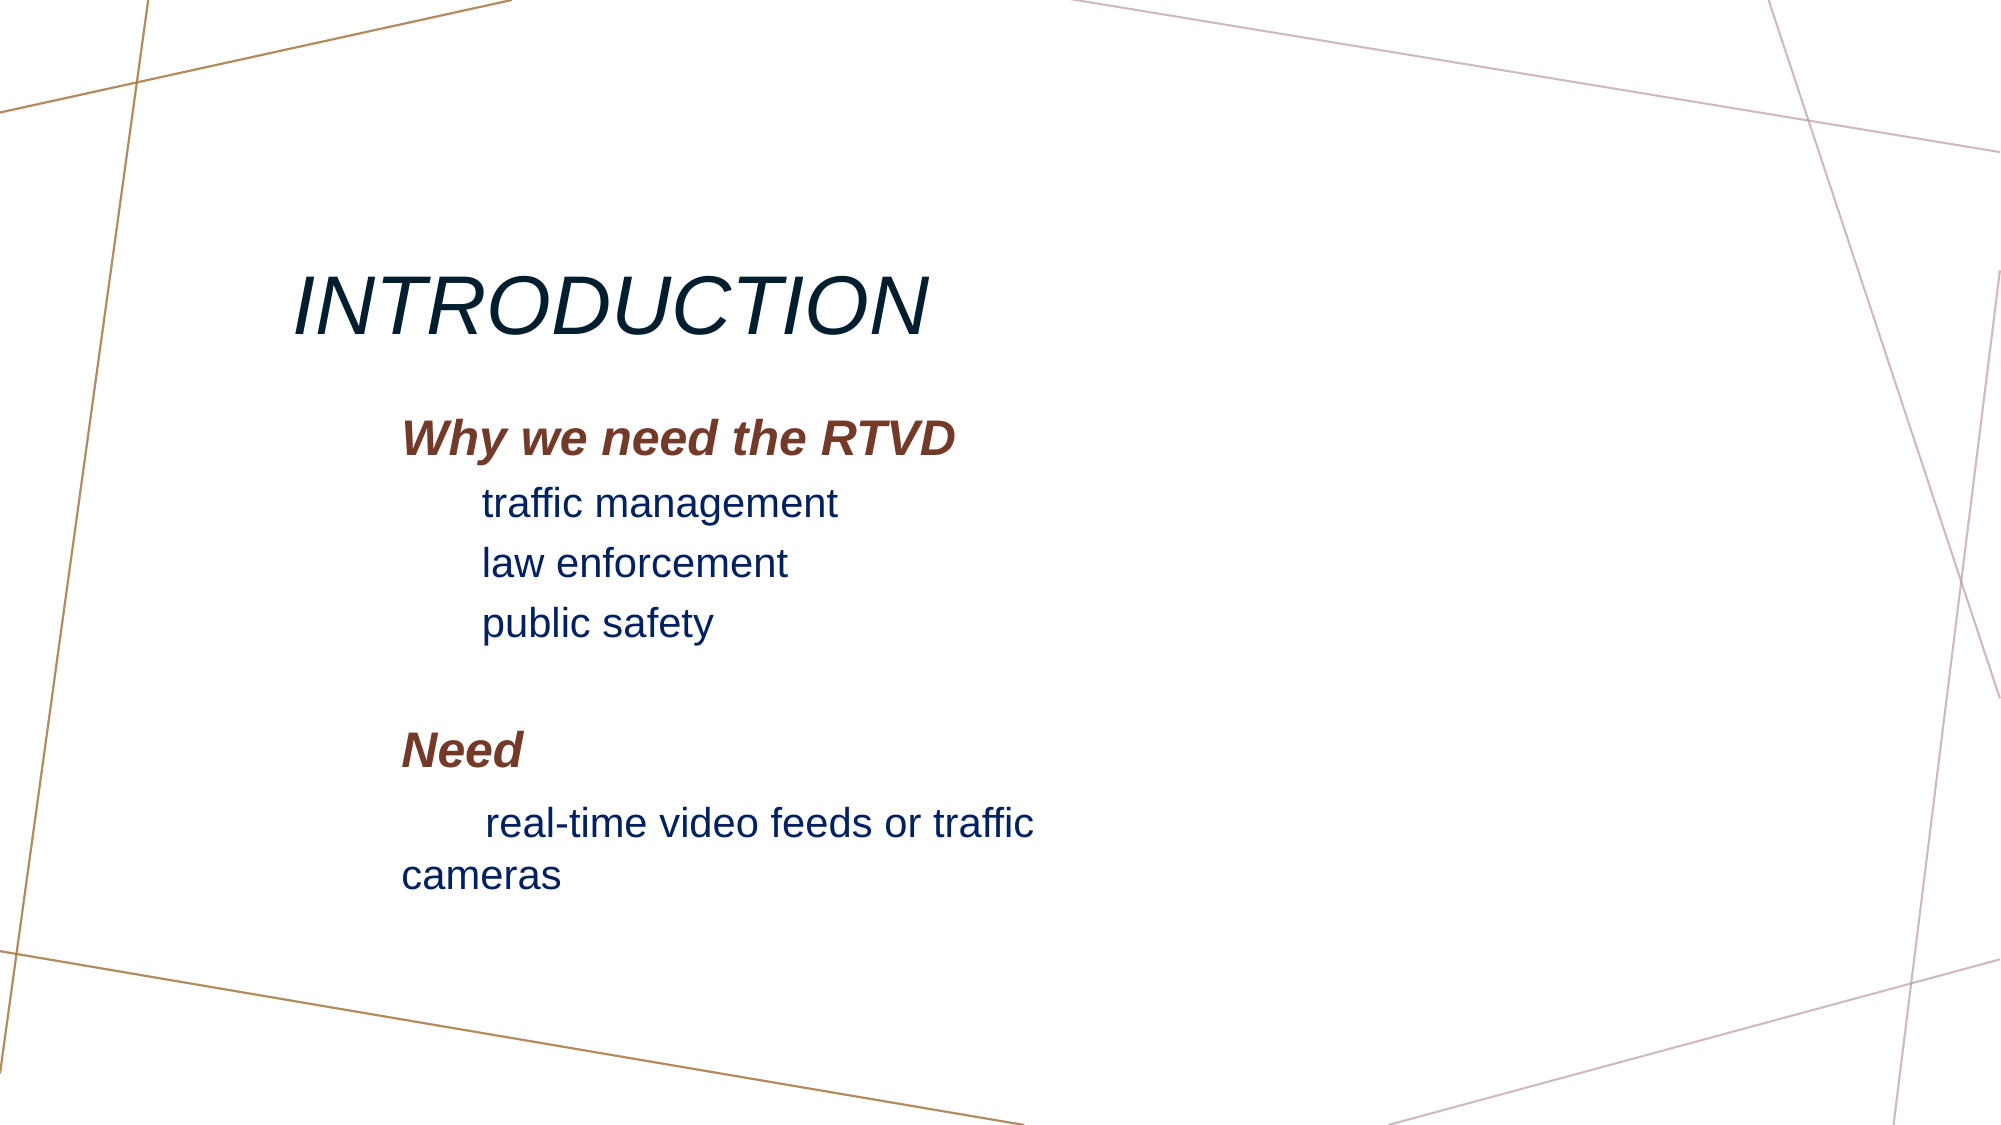

# introduction
Why we need the RTVD
       traffic management
       law enforcement
       public safety

Need
      real-time video feeds or traffic cameras